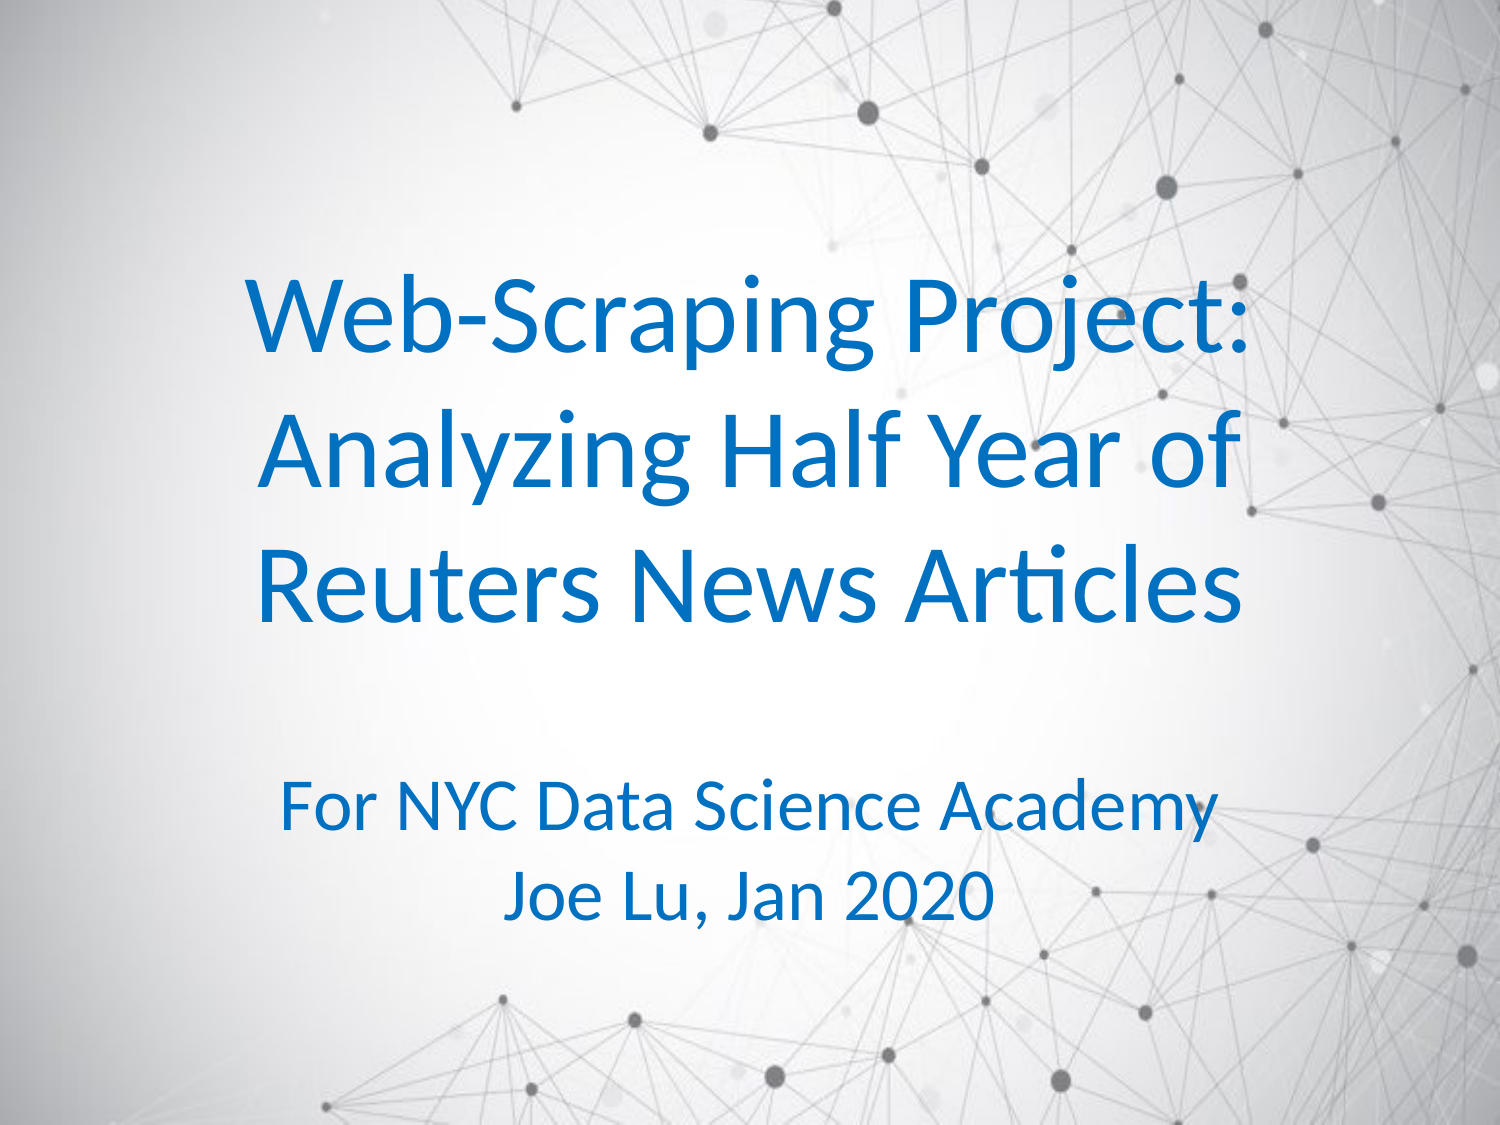

# Web-Scraping Project: Analyzing Half Year of Reuters News Articles For NYC Data Science Academy Joe Lu, Jan 2020